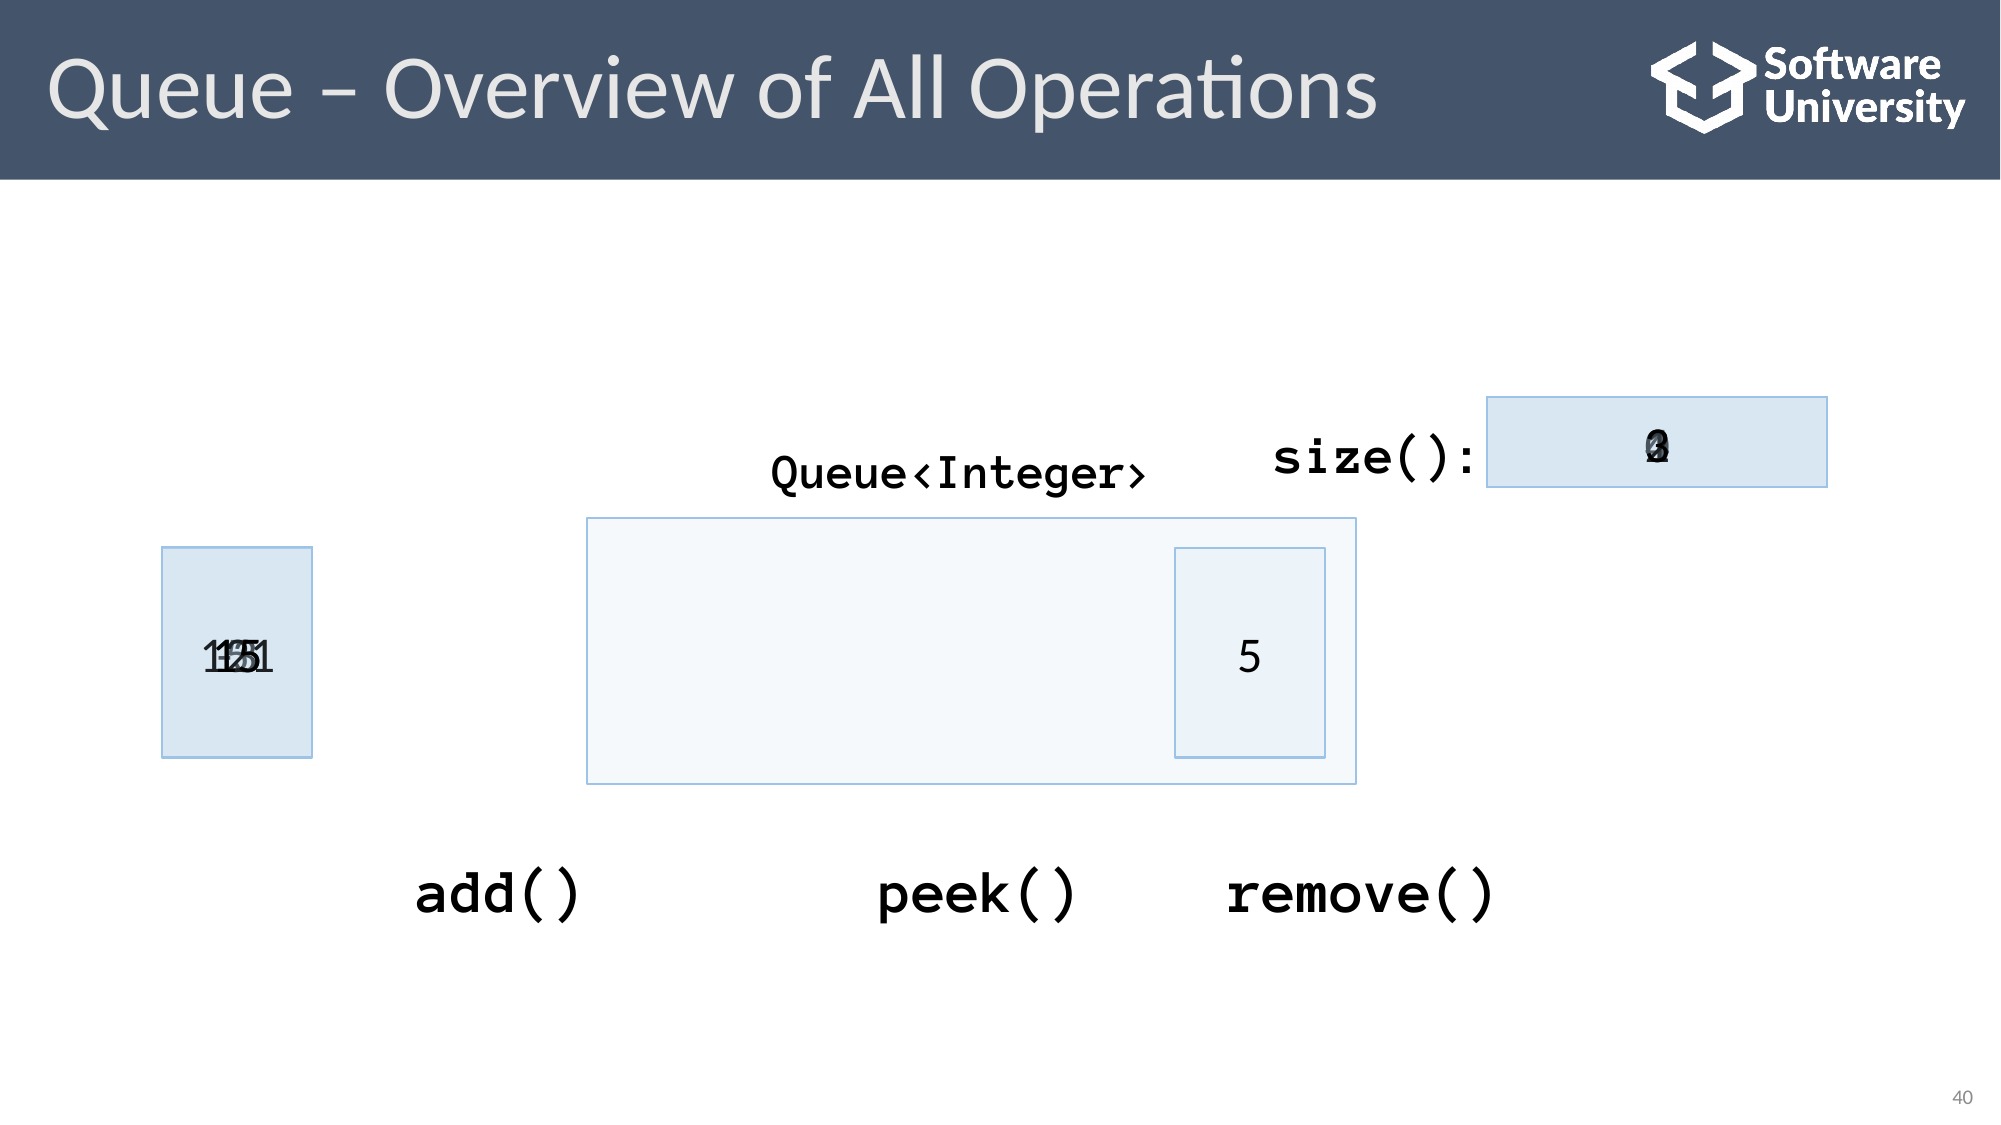

# Queue – Overview of All Operations
4
0
1
2
3
size():
Queue<Integer>

-3

15

121

15

5

5

remove()
add()
peek()
40